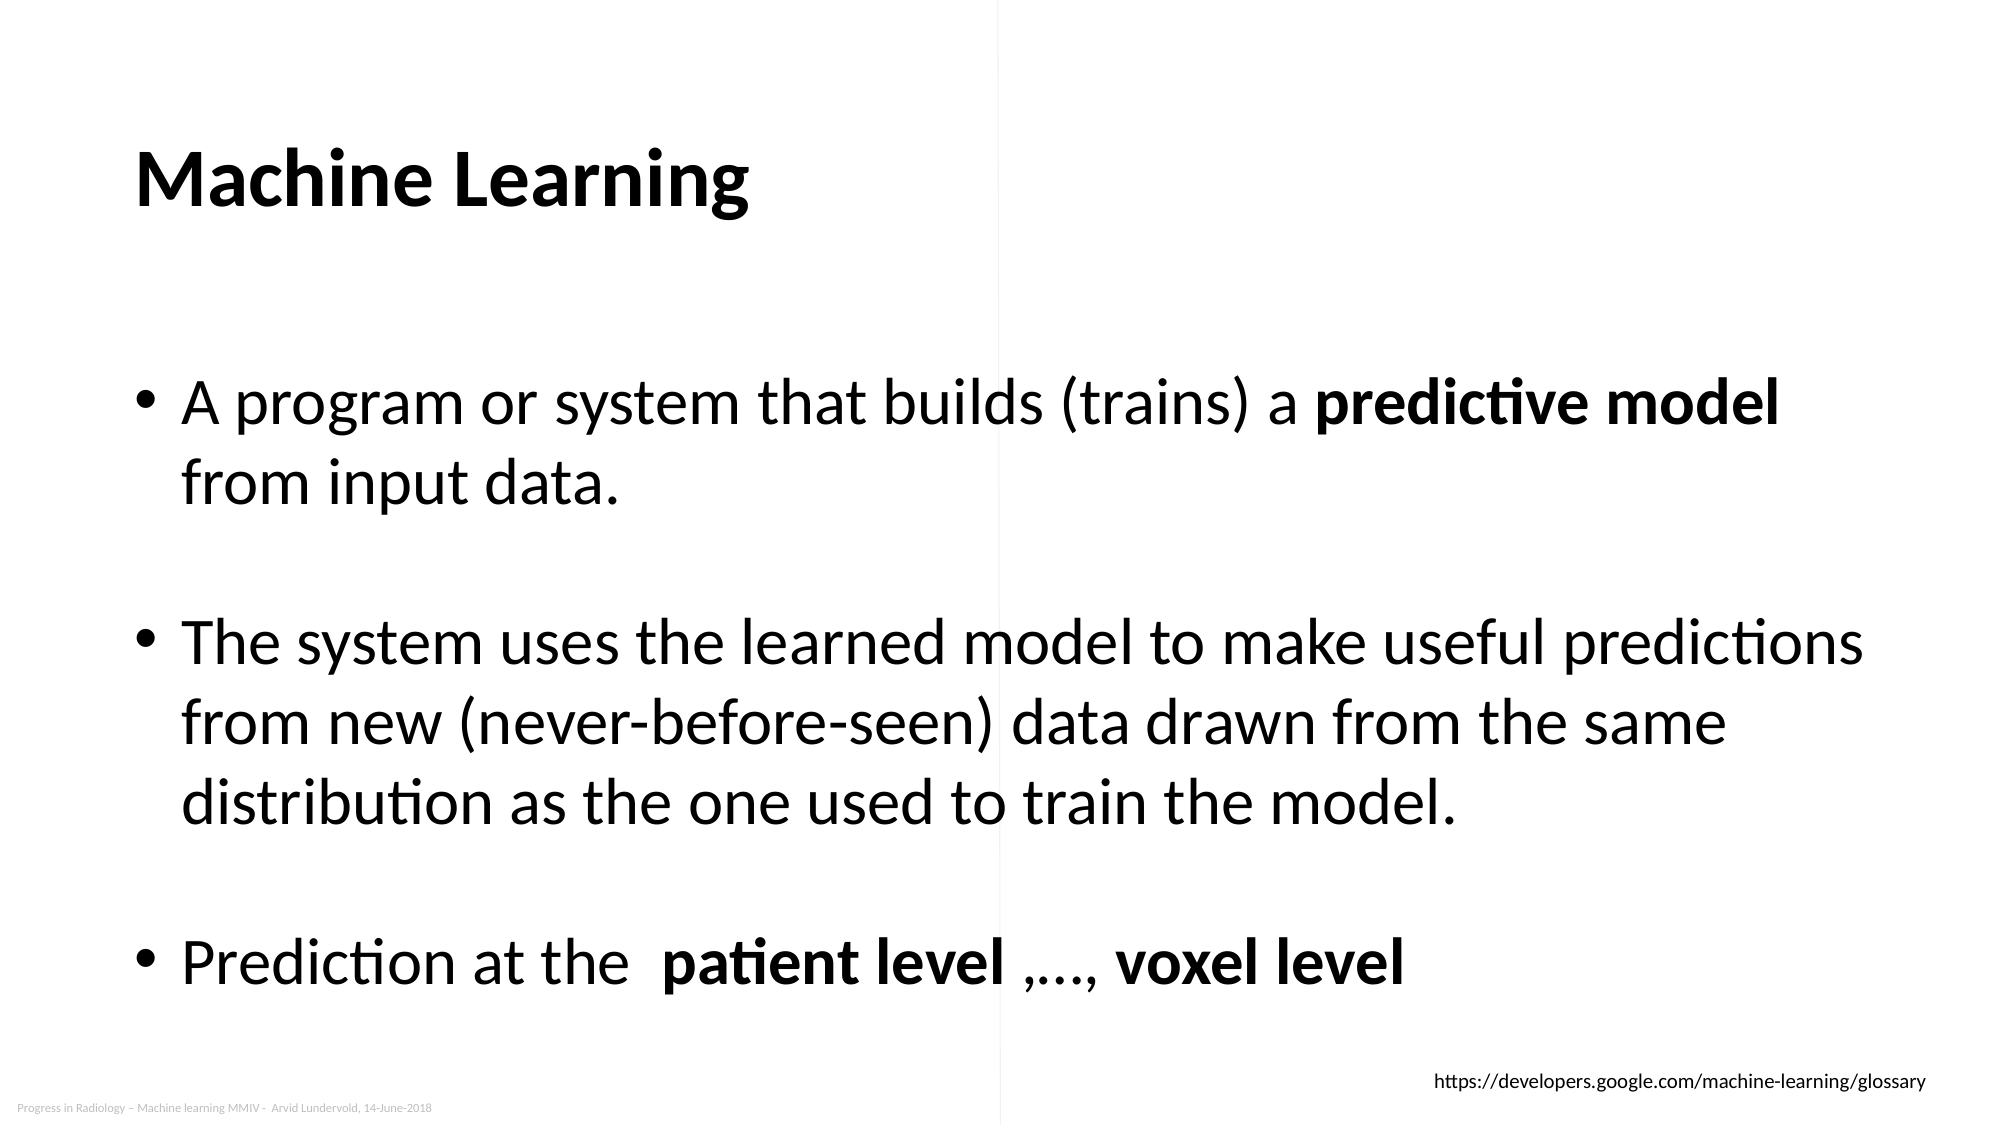

Machine Learning

A program or system that builds (trains) a predictive model from input data.

The system uses the learned model to make useful predictions from new (never-before-seen) data drawn from the same distribution as the one used to train the model.

Prediction at the  patient level ,…, voxel level
https://developers.google.com/machine-learning/glossary